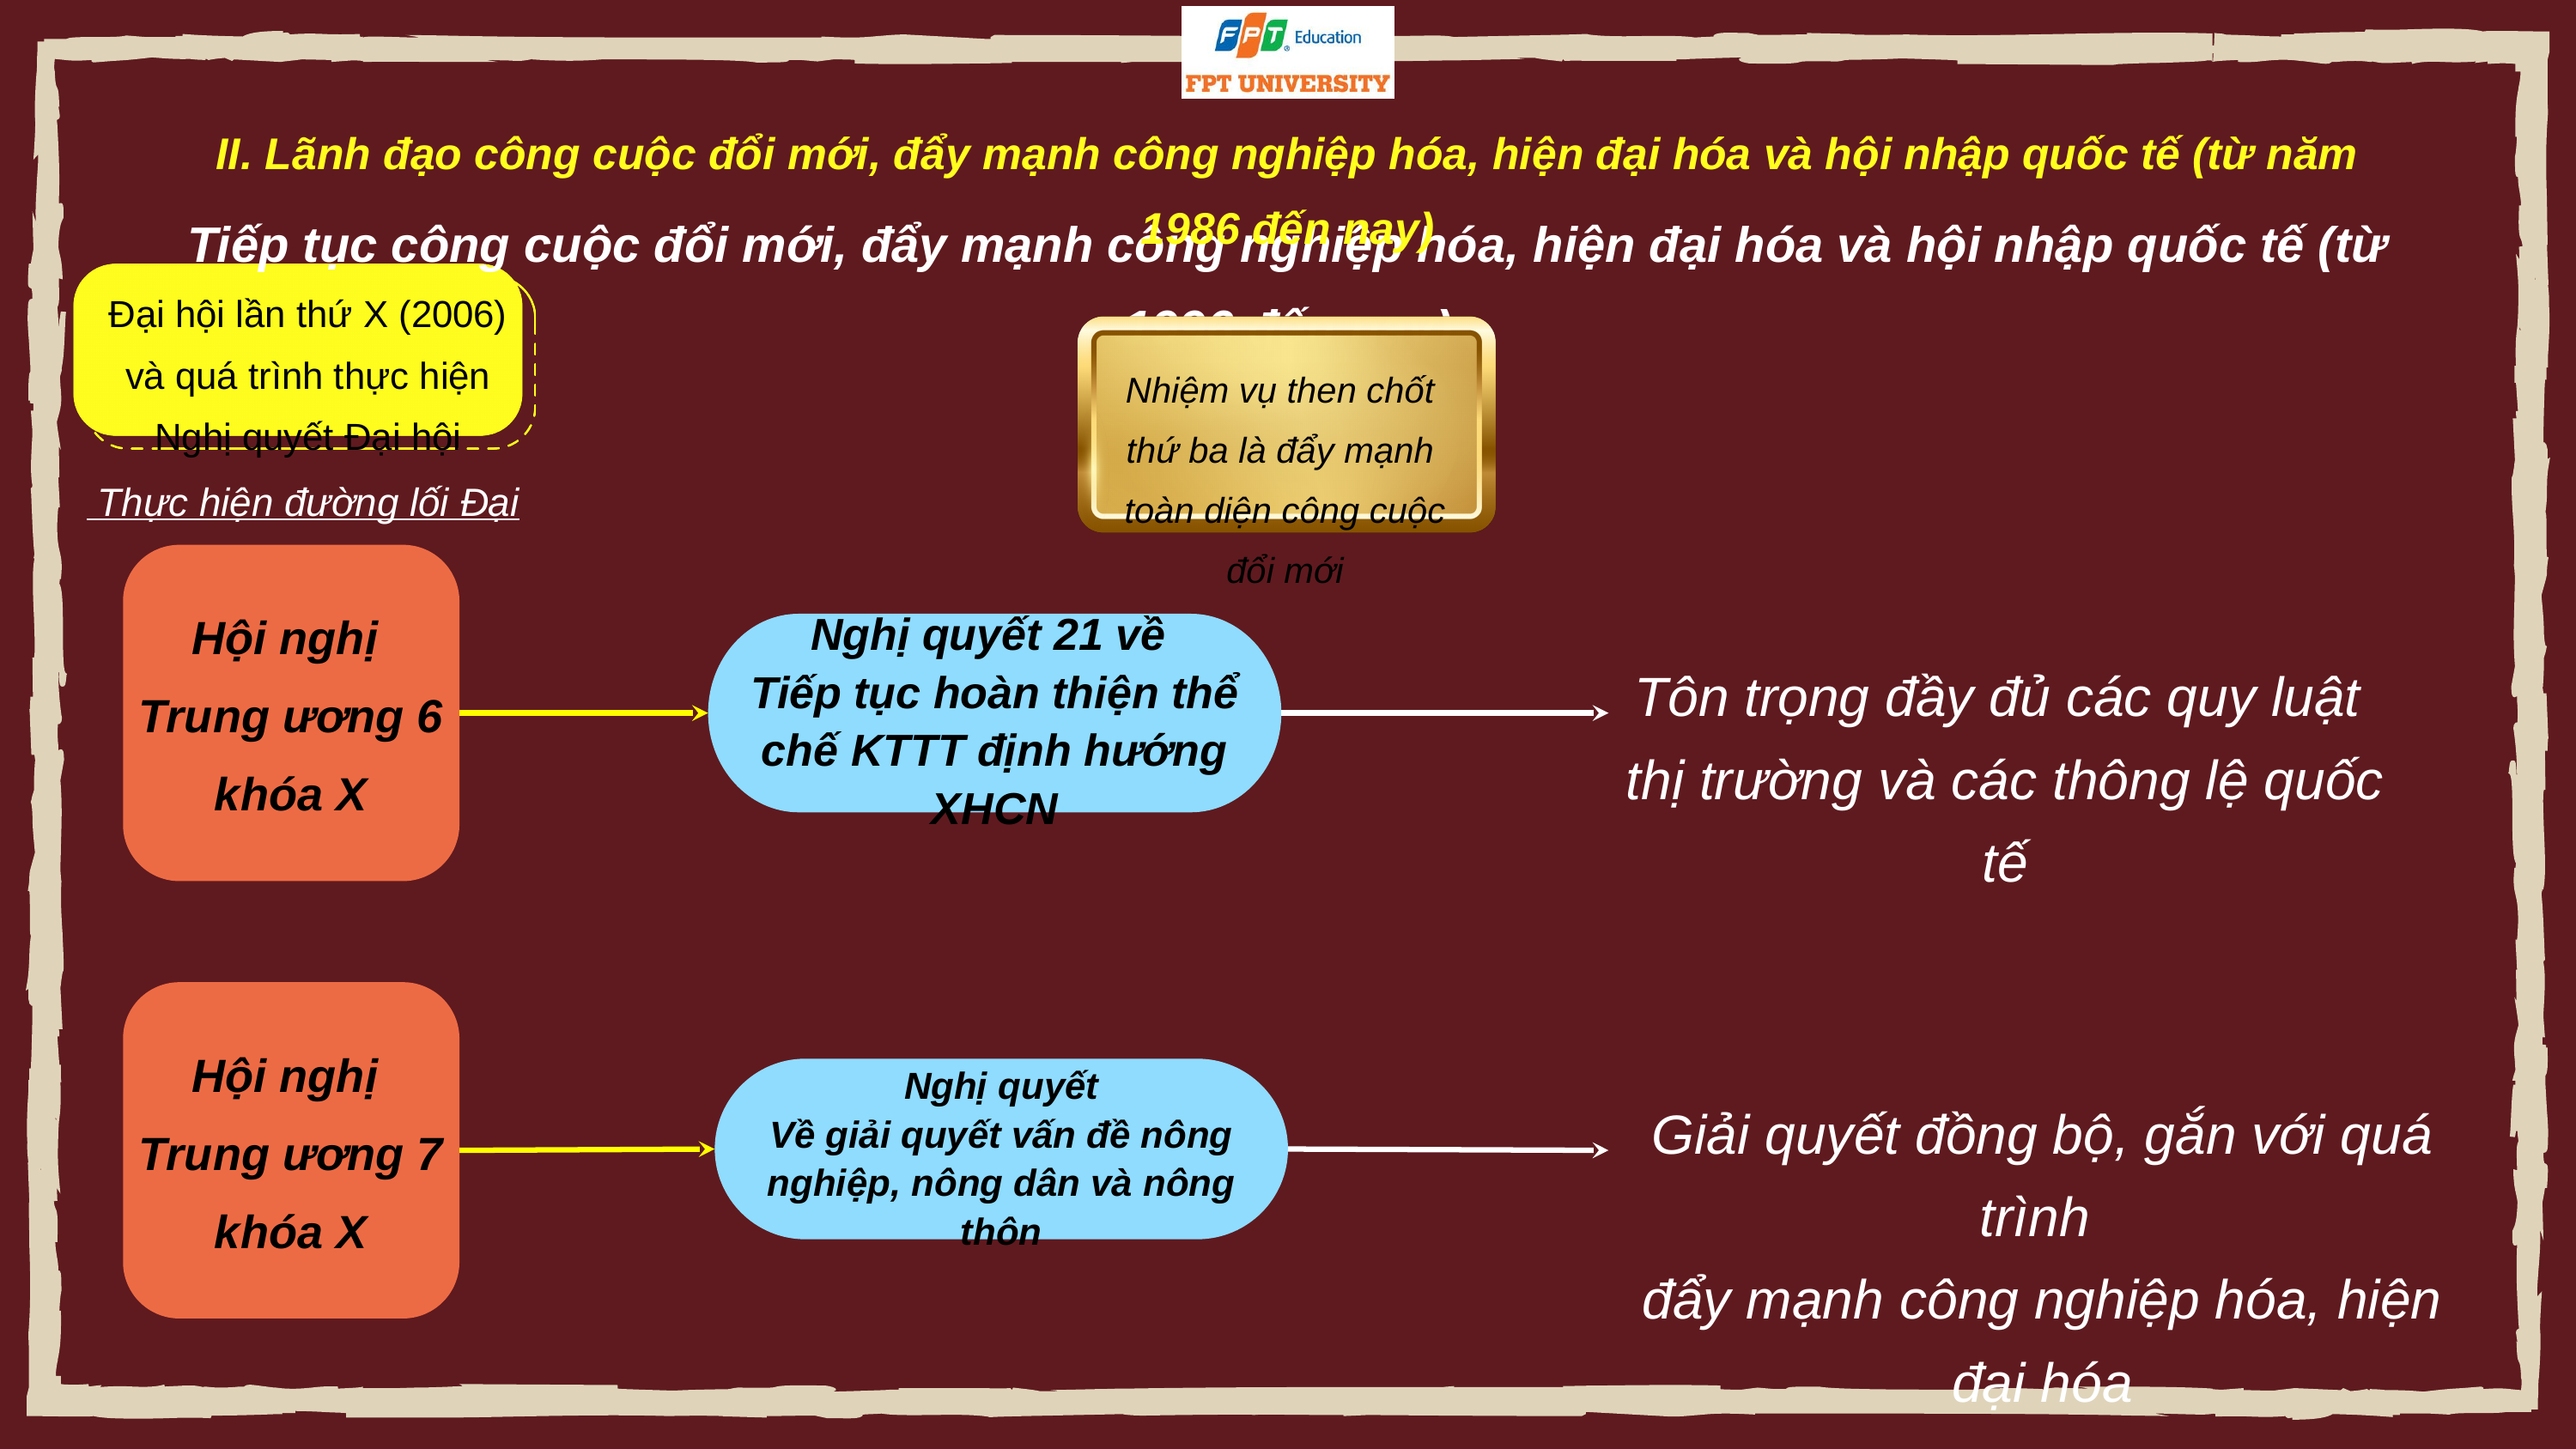

II. Lãnh đạo công cuộc đổi mới, đẩy mạnh công nghiệp hóa, hiện đại hóa và hội nhập quốc tế (từ năm 1986 đến nay)
Tiếp tục công cuộc đổi mới, đẩy mạnh công nghiệp hóa, hiện đại hóa và hội nhập quốc tế (từ 1996 đến nay)

Đại hội lần thứ X (2006)
và quá trình thực hiện
Nghị quyết Đại hội

Nhiệm vụ then chốt
thứ ba là đẩy mạnh
toàn diện công cuộc đổi mới
 Thực hiện đường lối Đại hội X

Hội nghị
Trung ương 6 khóa X

Nghị quyết 21 về
Tiếp tục hoàn thiện thể chế KTTT định hướng XHCN
Tôn trọng đầy đủ các quy luật
thị trường và các thông lệ quốc tế

Hội nghị
Trung ương 7 khóa X

Nghị quyết
Về giải quyết vấn đề nông nghiệp, nông dân và nông thôn
Giải quyết đồng bộ, gắn với quá trình
đẩy mạnh công nghiệp hóa, hiện đại hóa